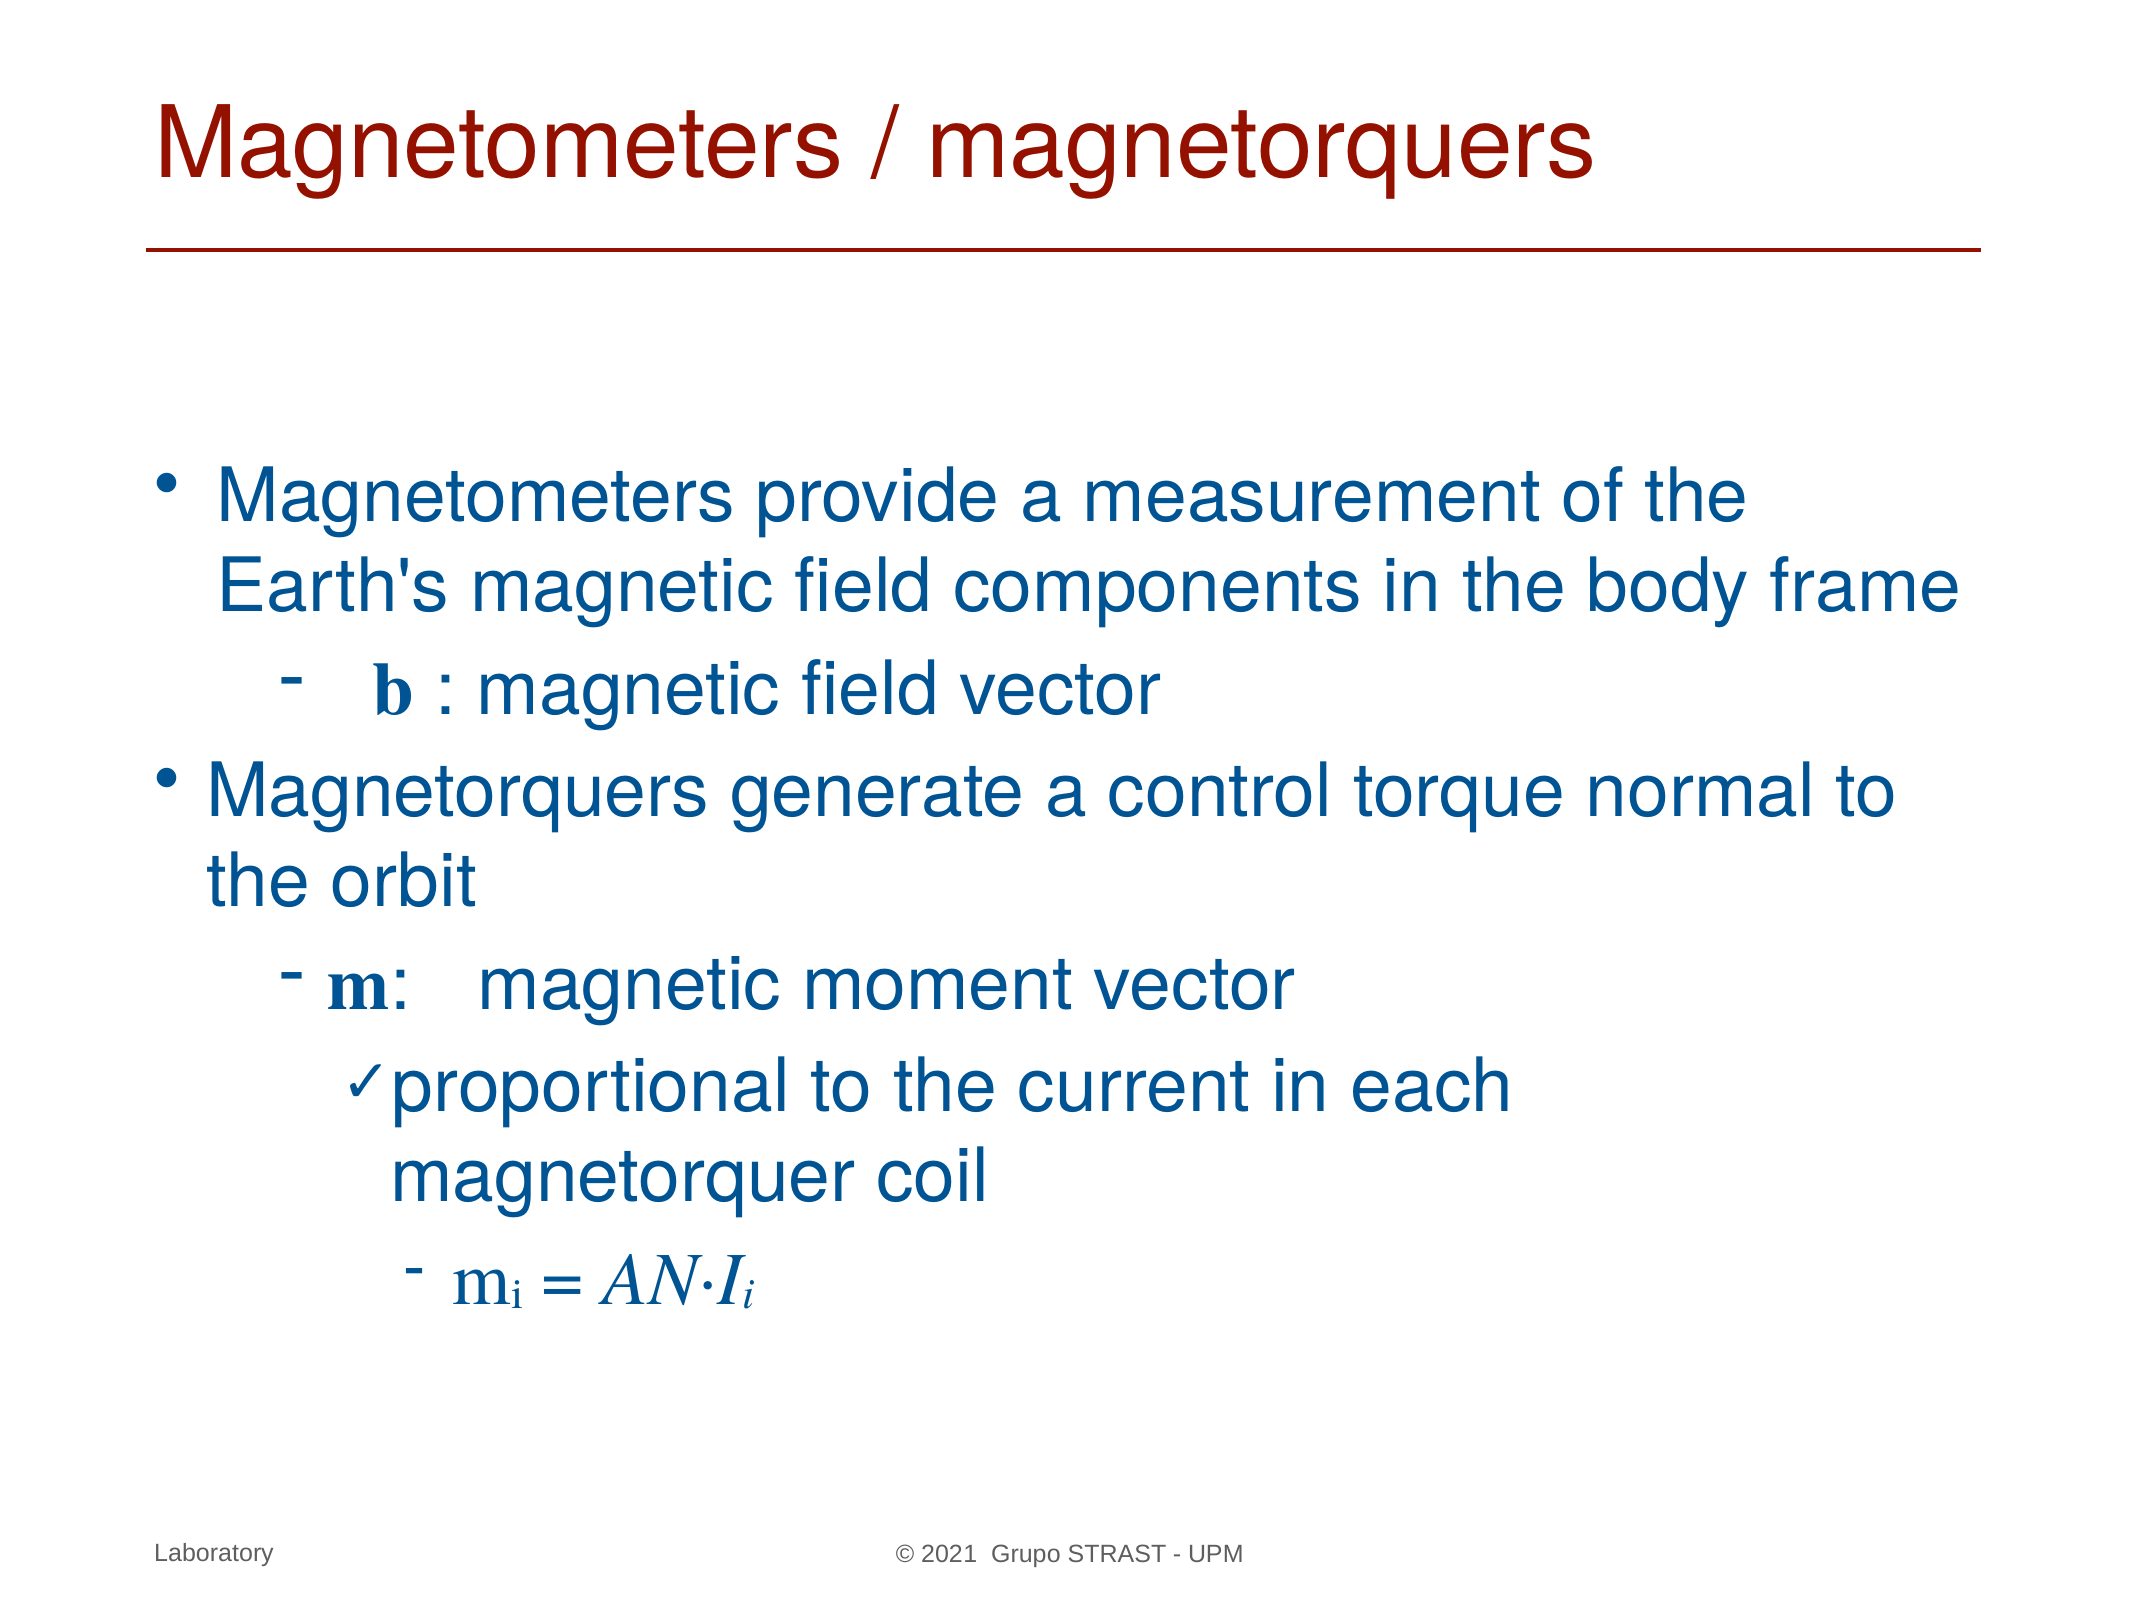

# Magnetometers / magnetorquers
Magnetometers provide a measurement of the Earth's magnetic field components in the body frame
b : magnetic field vector
Magnetorquers generate a control torque normal to the orbit
m: 	magnetic moment vector
proportional to the current in each magnetorquer coil
mi = AN·Ii
Laboratory